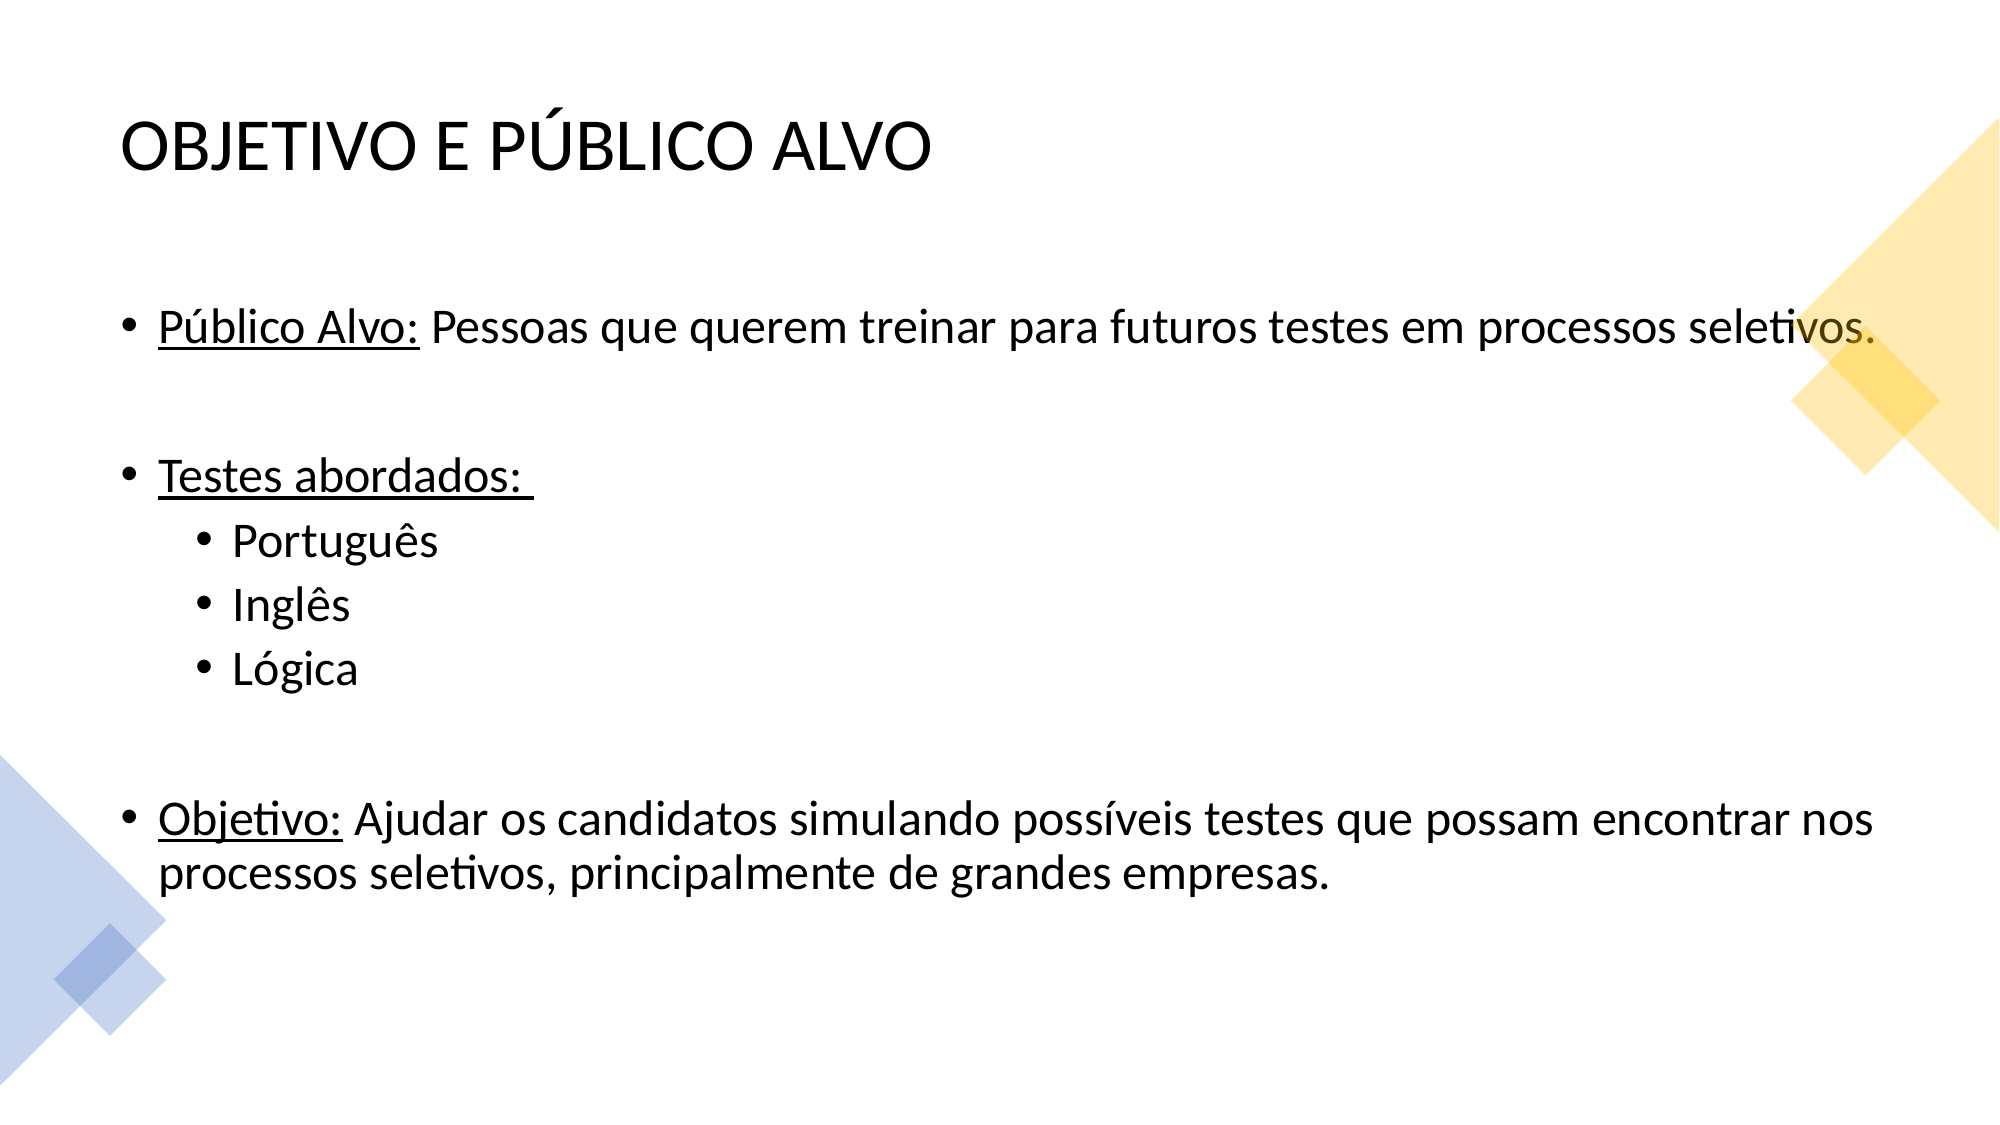

# OBJETIVO E PÚBLICO ALVO

Público Alvo: Pessoas que querem treinar para futuros testes em processos seletivos.

Testes abordados:
Português
Inglês
Lógica

Objetivo: Ajudar os candidatos simulando possíveis testes que possam encontrar nos processos seletivos, principalmente de grandes empresas.